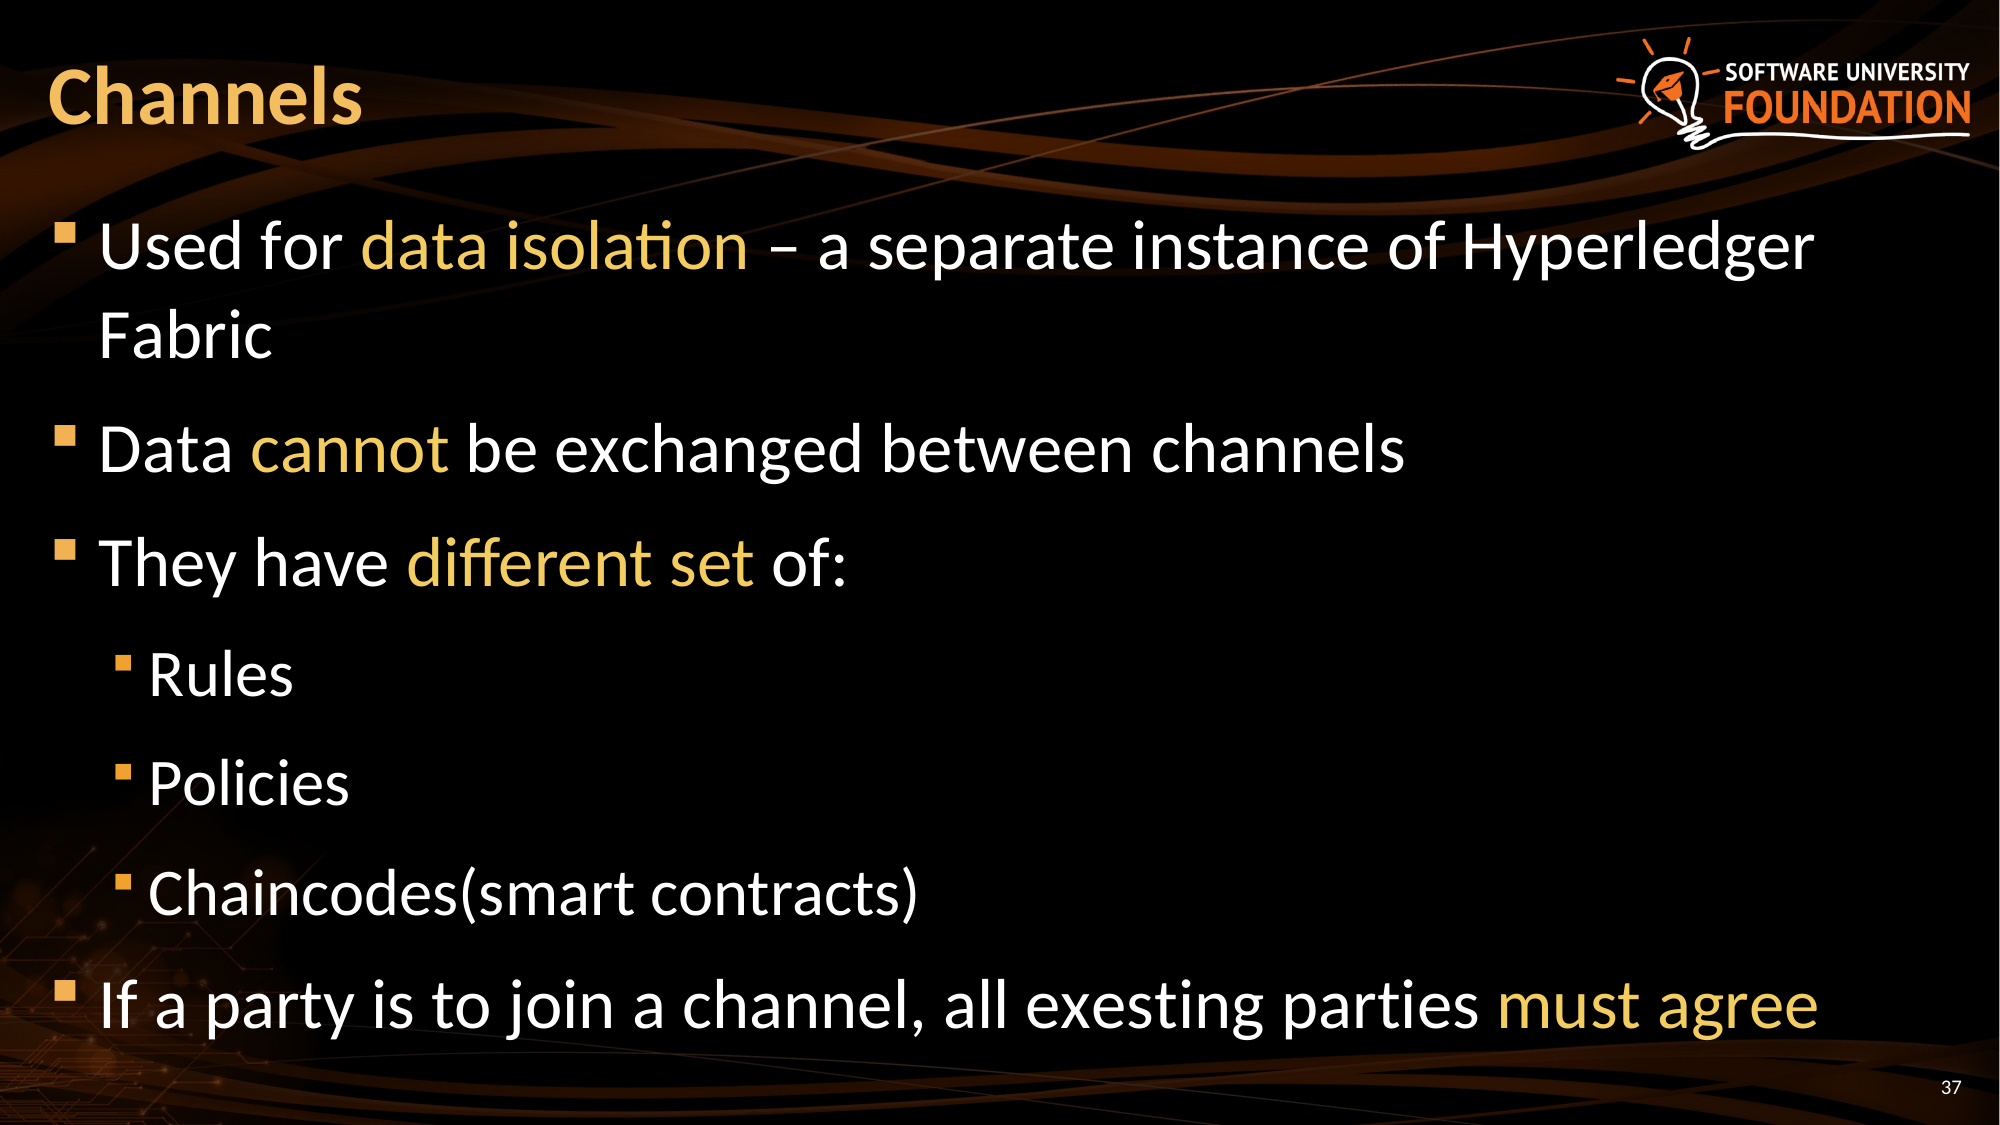

# Channels
Used for data isolation – a separate instance of Hyperledger Fabric
Data cannot be exchanged between channels
They have different set of:
Rules
Policies
Chaincodes(smart contracts)
If a party is to join a channel, all exesting parties must agree

37